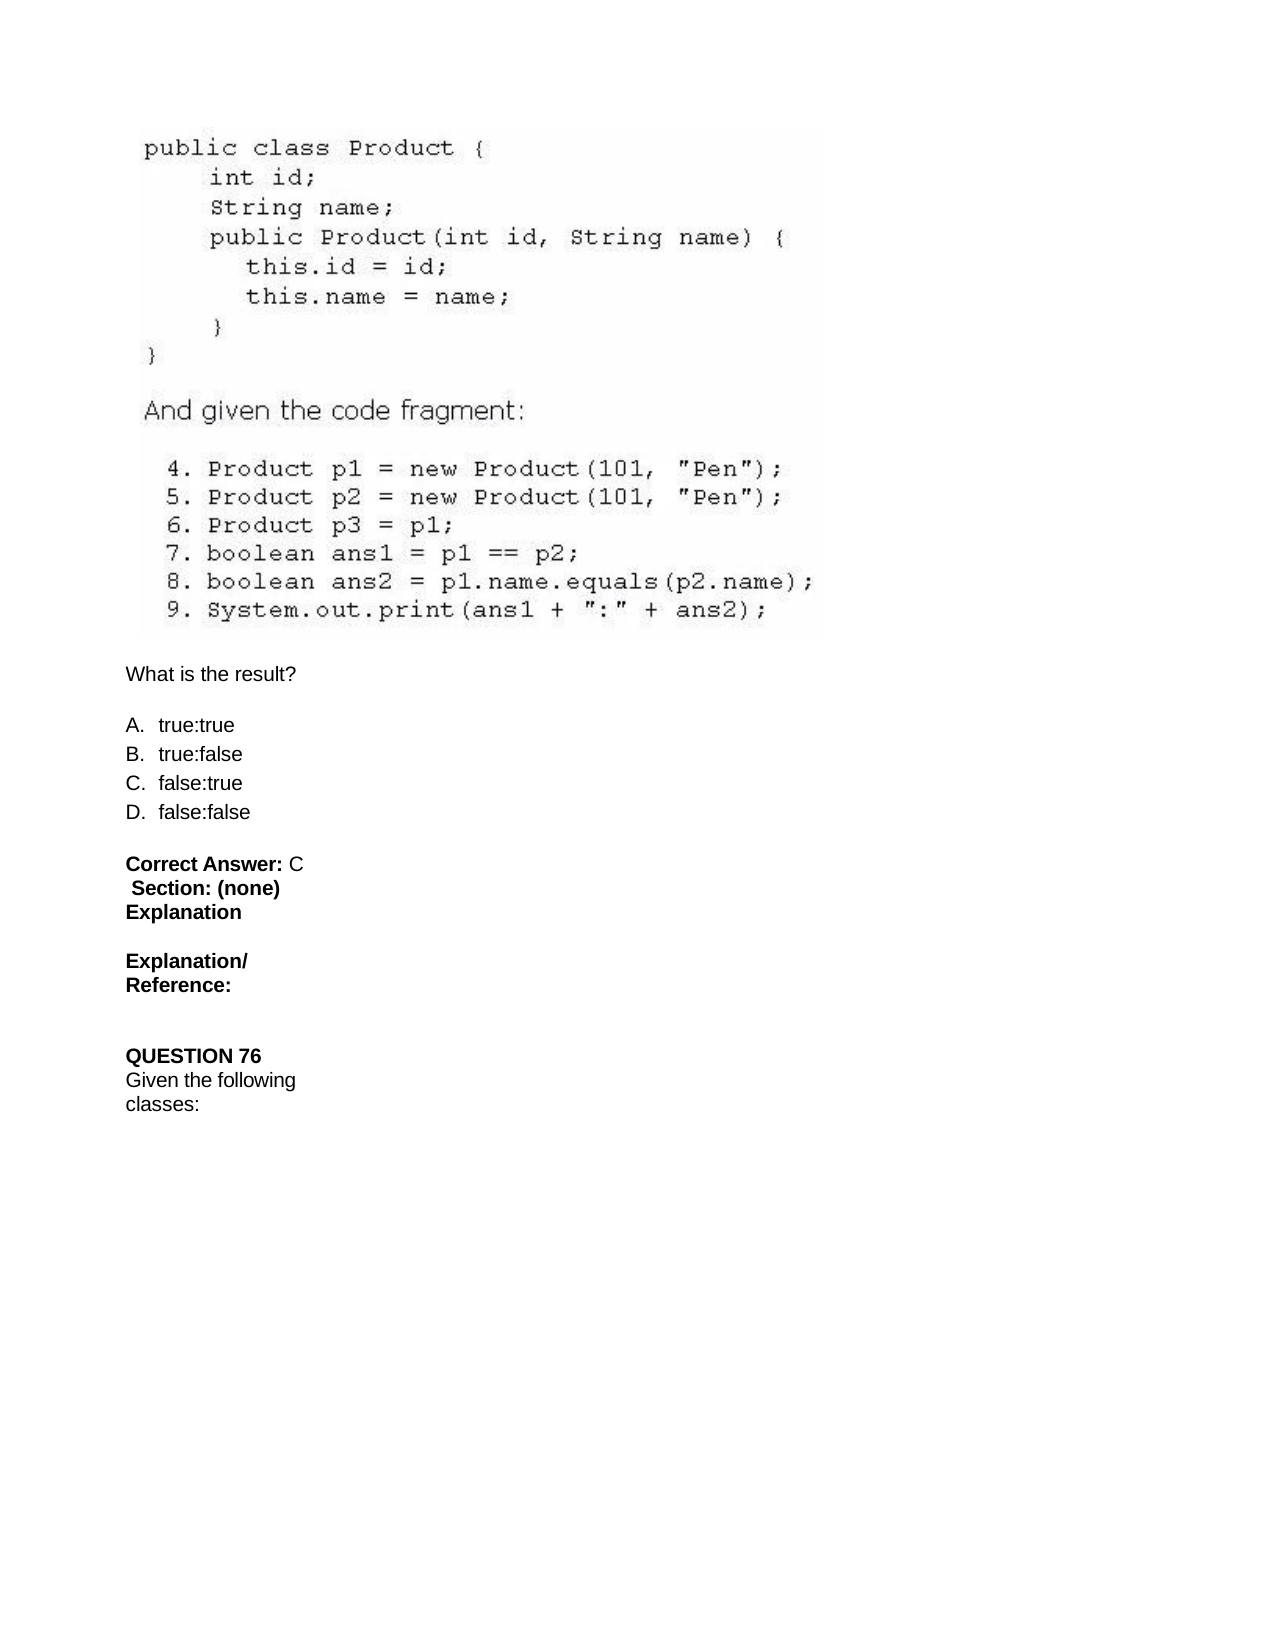

What is the result?

true:true
true:false
false:true
false:false

Correct Answer: C  Section: (none)  Explanation

Explanation/Reference:

QUESTION 76
Given the following classes: